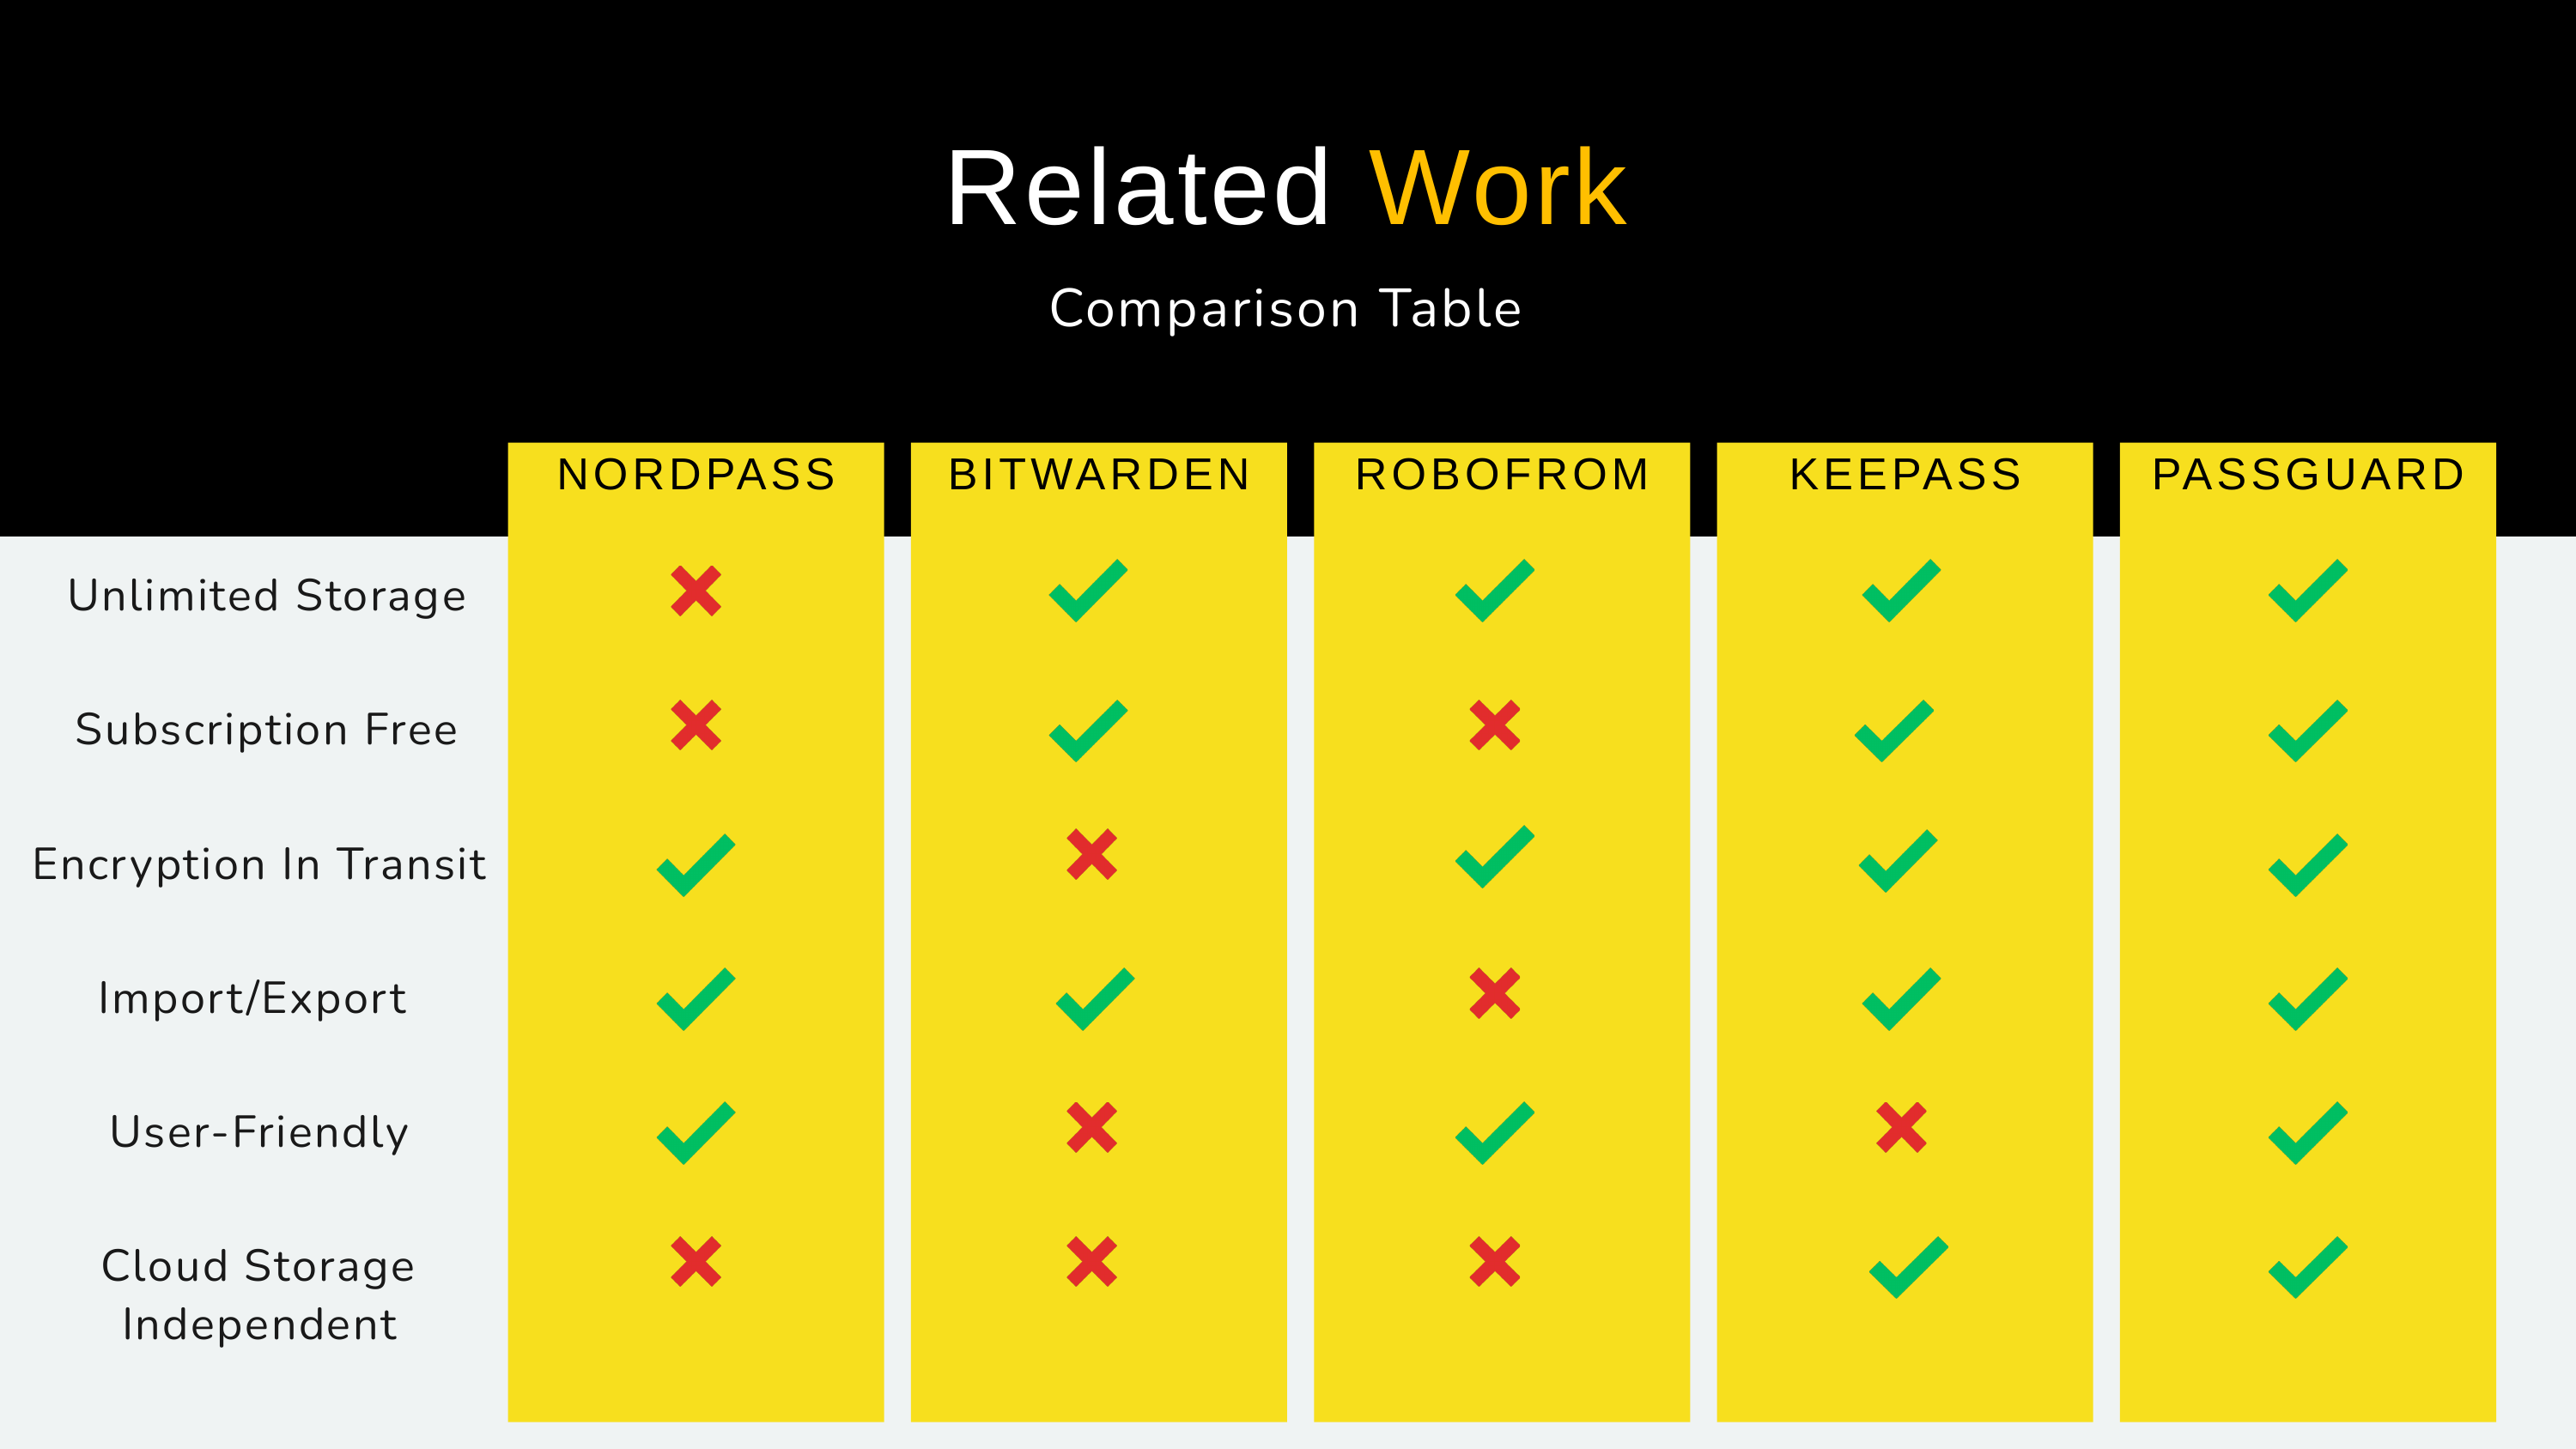

Related Work
Comparison Table

NORDPASS
BITWARDEN
ROBOFROM
KEEPASS
PASSGUARD

Unlimited Storage

Subscription Free

Encryption In Transit

Import/Export

User-Friendly

Cloud Storage Independent